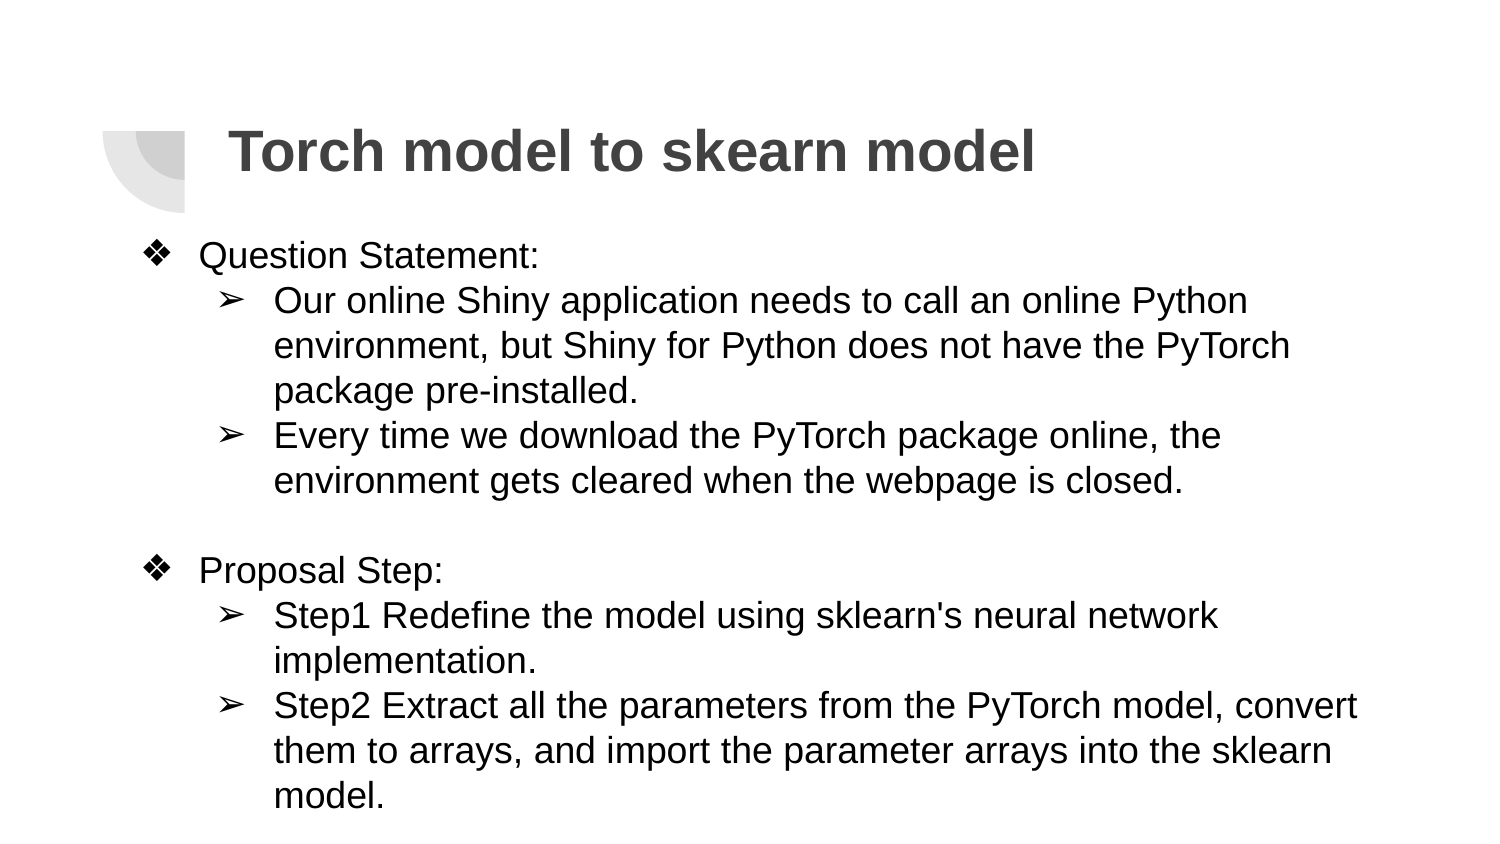

# Torch model to skearn model
Question Statement:
Our online Shiny application needs to call an online Python environment, but Shiny for Python does not have the PyTorch package pre-installed.
Every time we download the PyTorch package online, the environment gets cleared when the webpage is closed.

Proposal Step:
Step1 Redefine the model using sklearn's neural network implementation.
Step2 Extract all the parameters from the PyTorch model, convert them to arrays, and import the parameter arrays into the sklearn model.